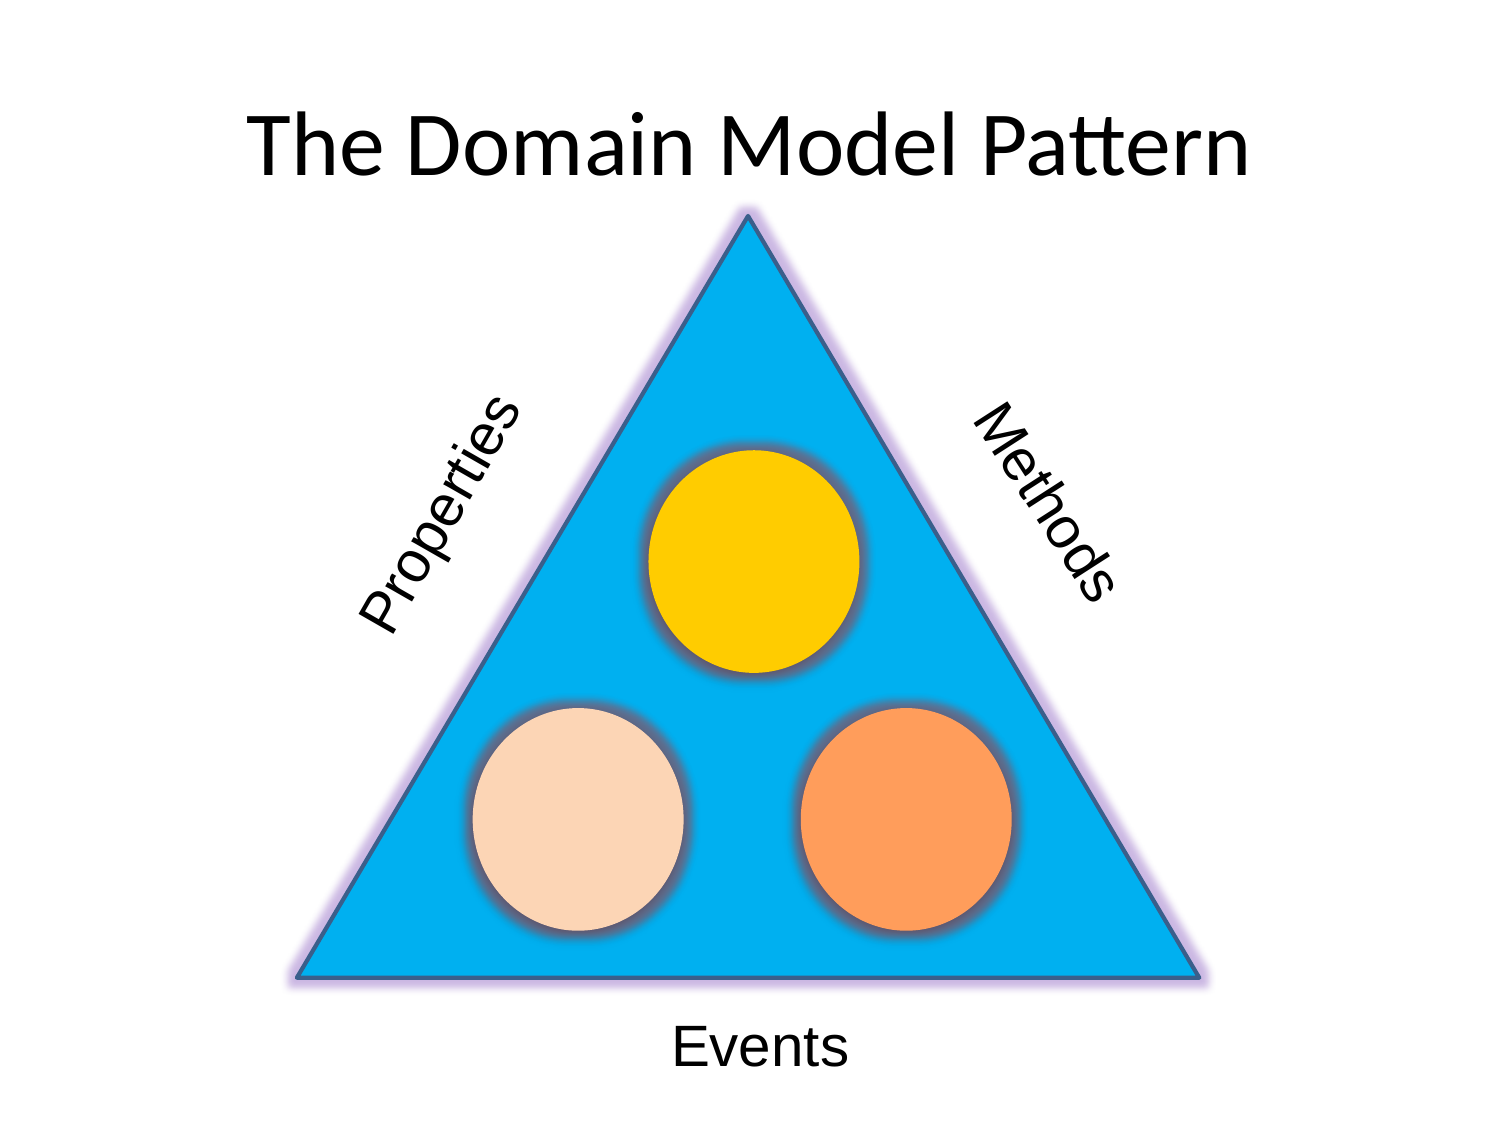

# The Domain Model Pattern

Methods
Properties

Events